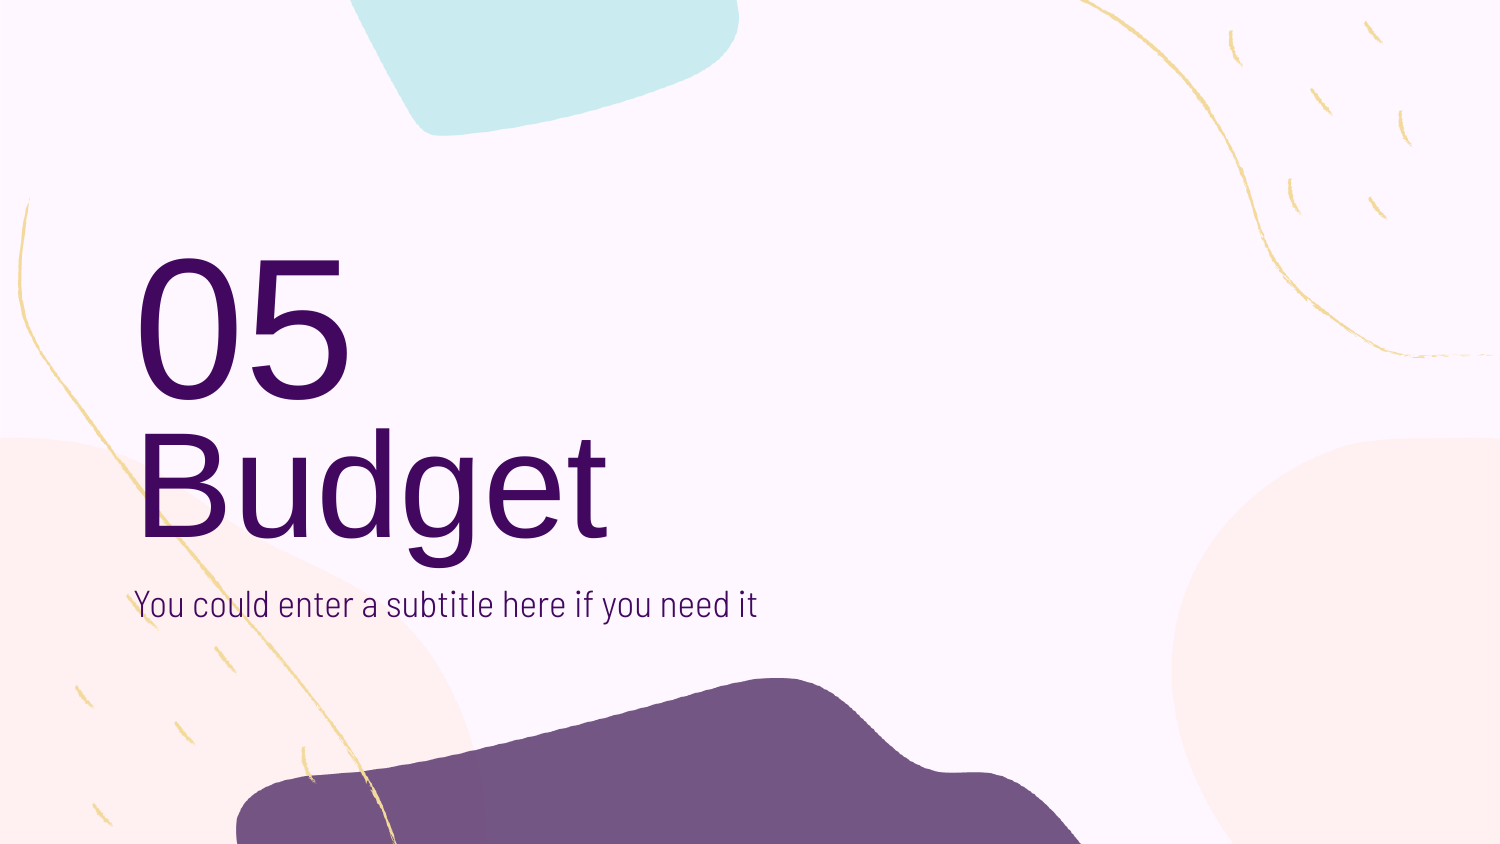

# 05
Budget
You could enter a subtitle here if you need it